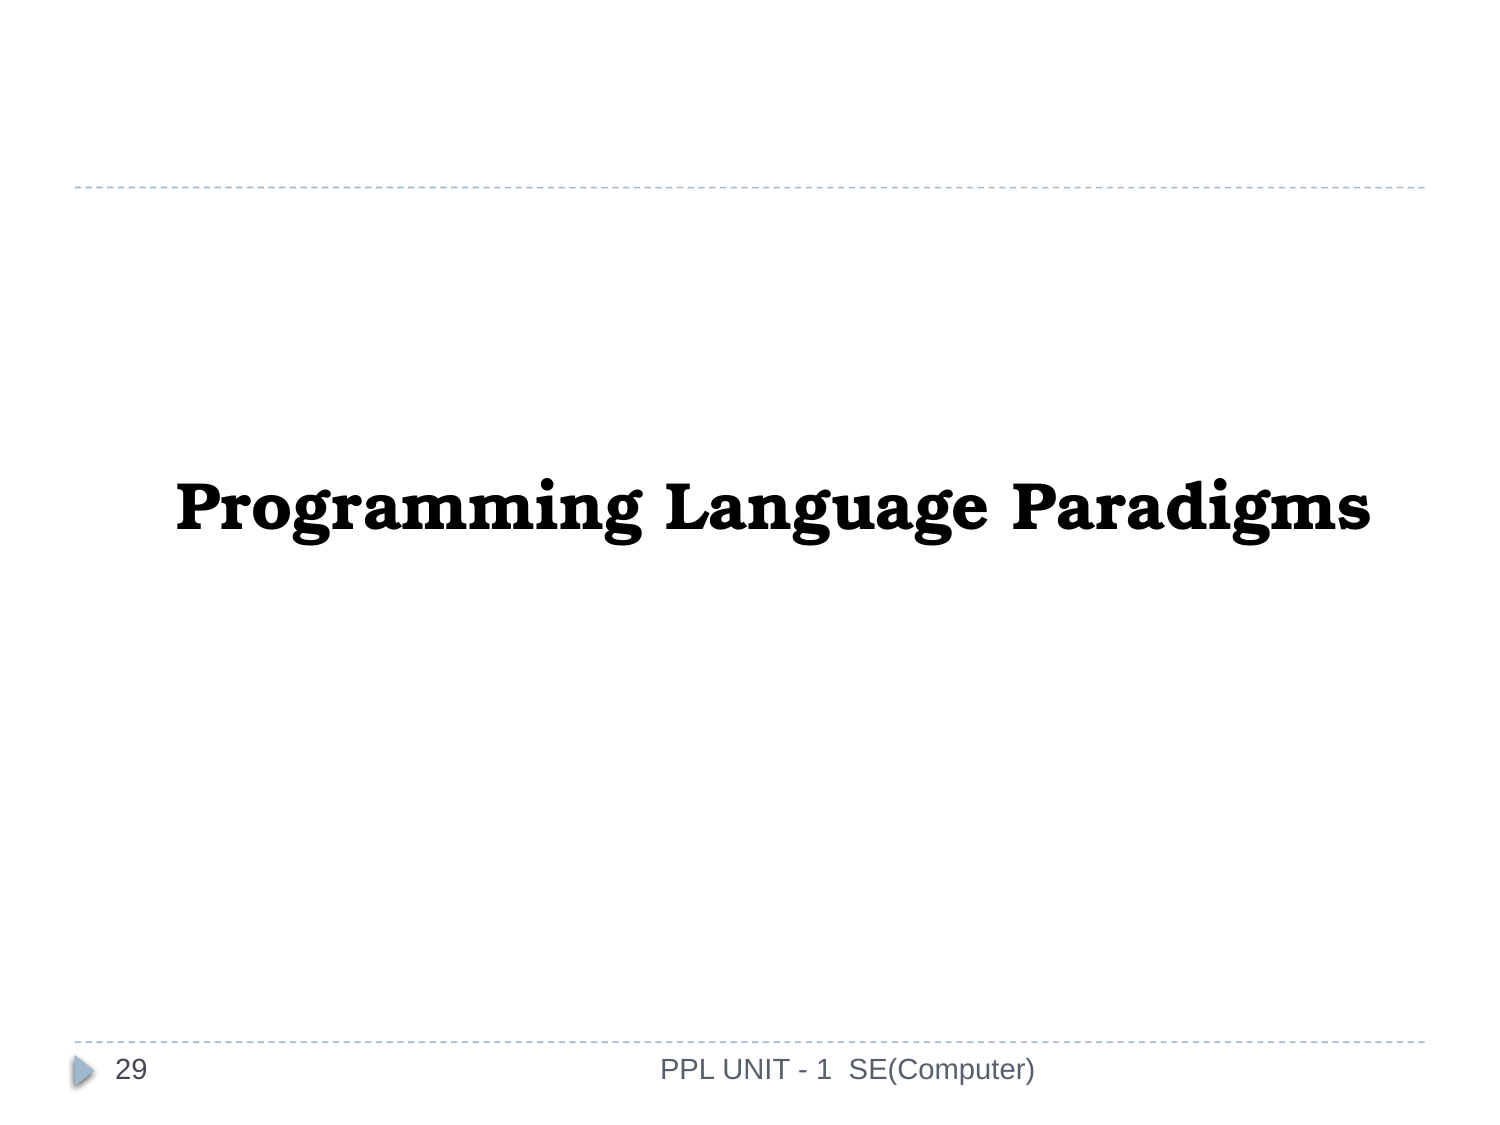

# Programming Language Paradigms
29
PPL UNIT - 1  SE(Computer)